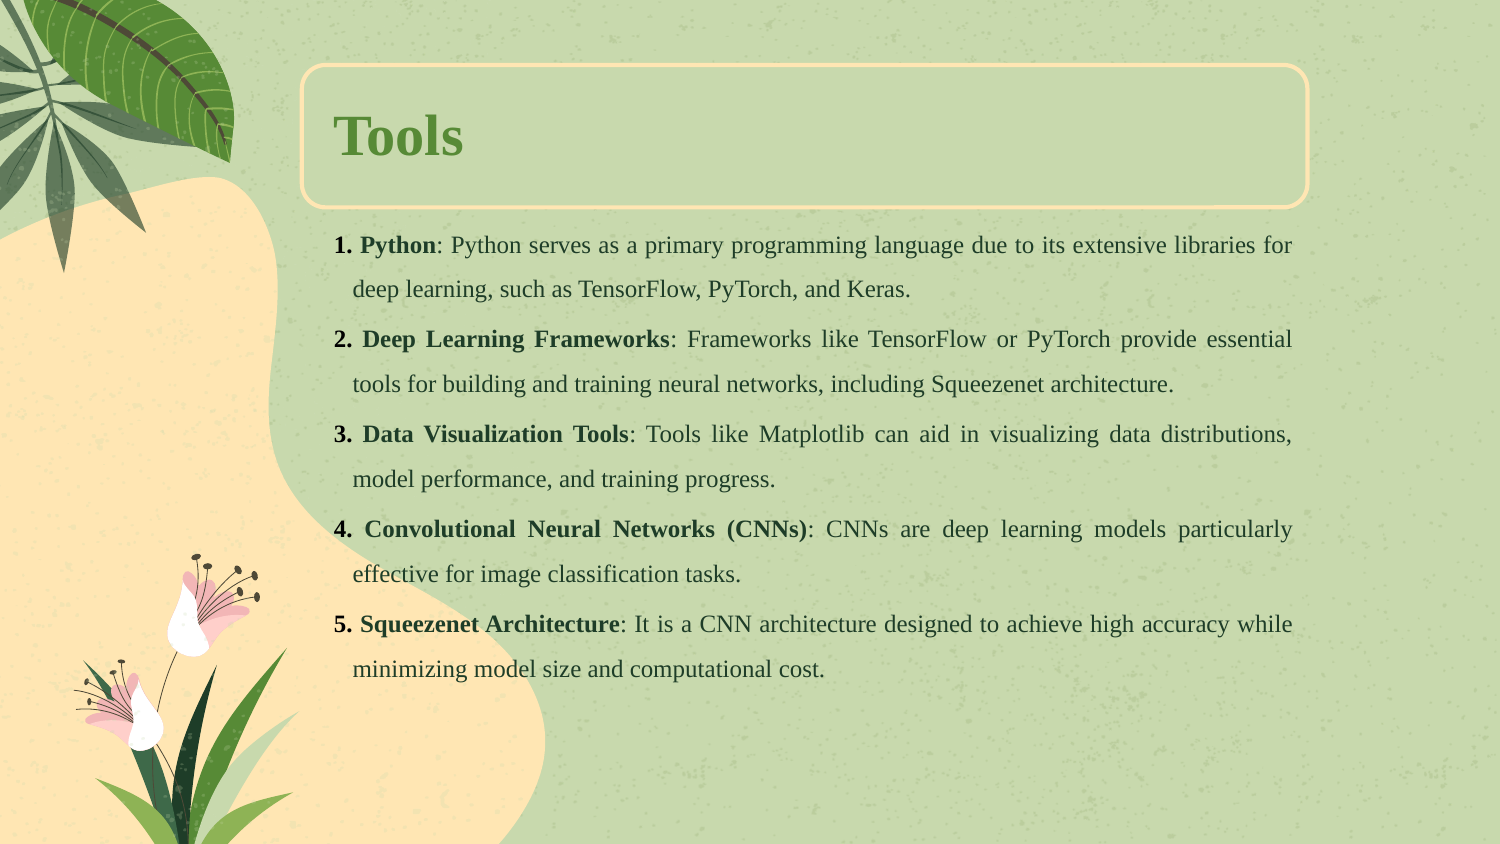

Tools
 Python: Python serves as a primary programming language due to its extensive libraries for deep learning, such as TensorFlow, PyTorch, and Keras.
 Deep Learning Frameworks: Frameworks like TensorFlow or PyTorch provide essential tools for building and training neural networks, including Squeezenet architecture.
 Data Visualization Tools: Tools like Matplotlib can aid in visualizing data distributions, model performance, and training progress.
 Convolutional Neural Networks (CNNs): CNNs are deep learning models particularly effective for image classification tasks.
 Squeezenet Architecture: It is a CNN architecture designed to achieve high accuracy while minimizing model size and computational cost.